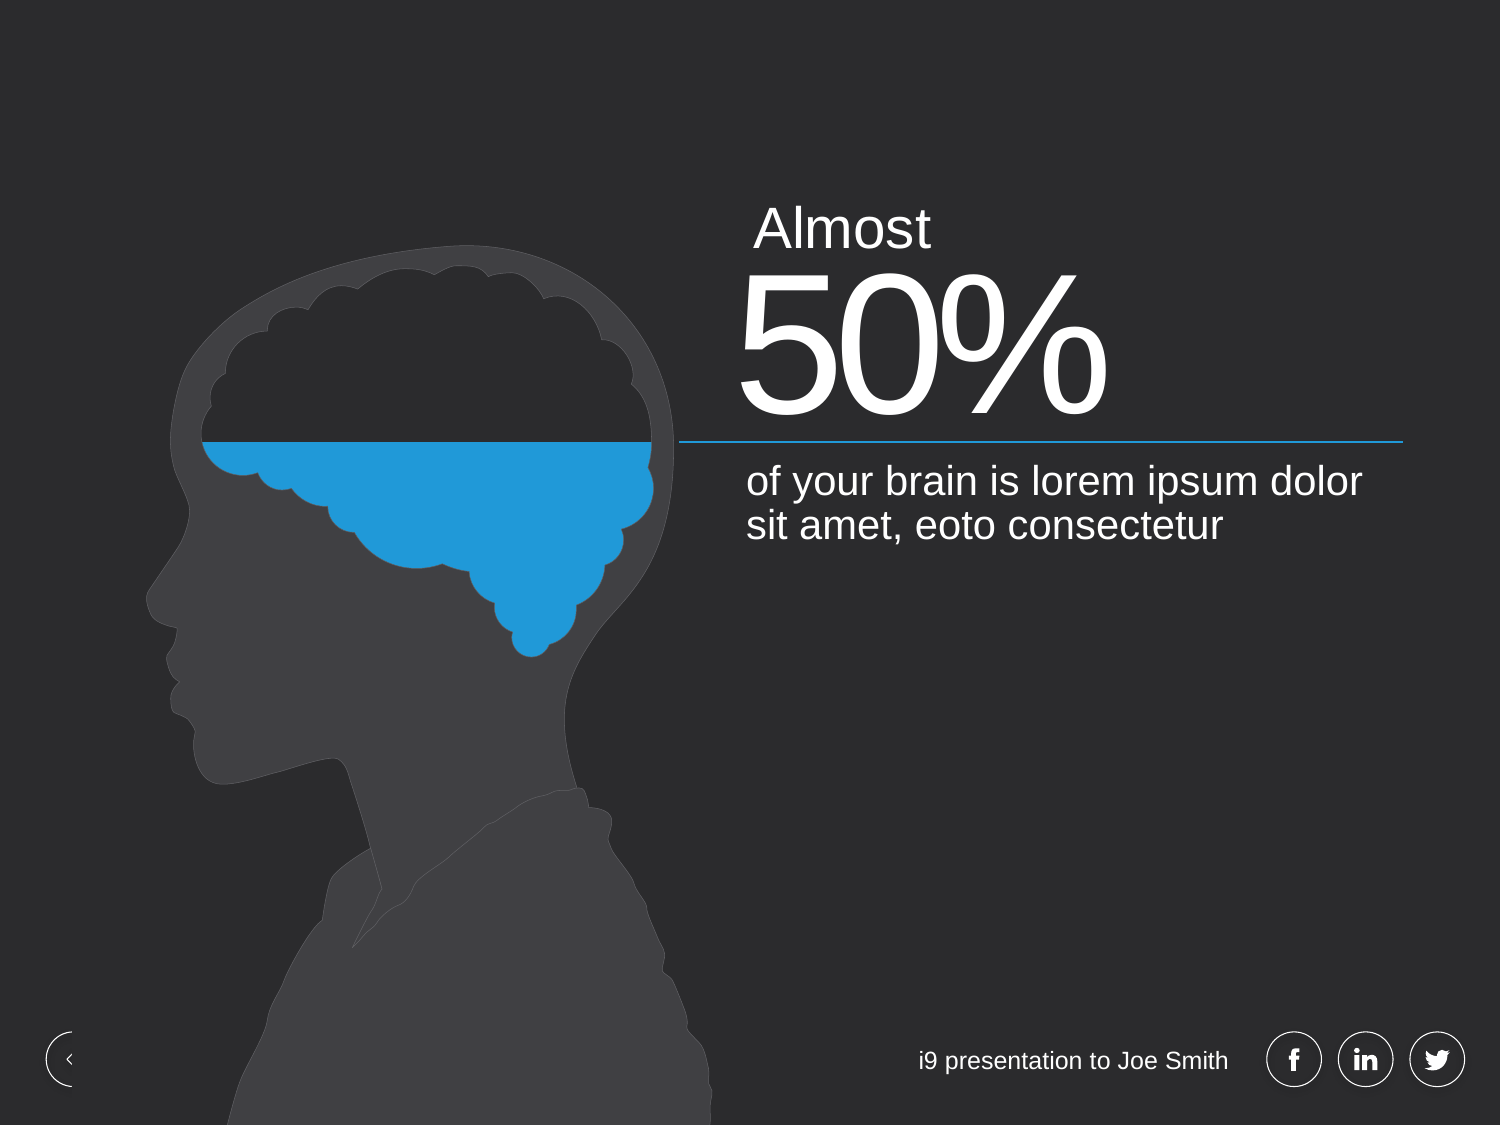

Almost
50%

of your brain is lorem ipsum dolor sit amet, eoto consectetur